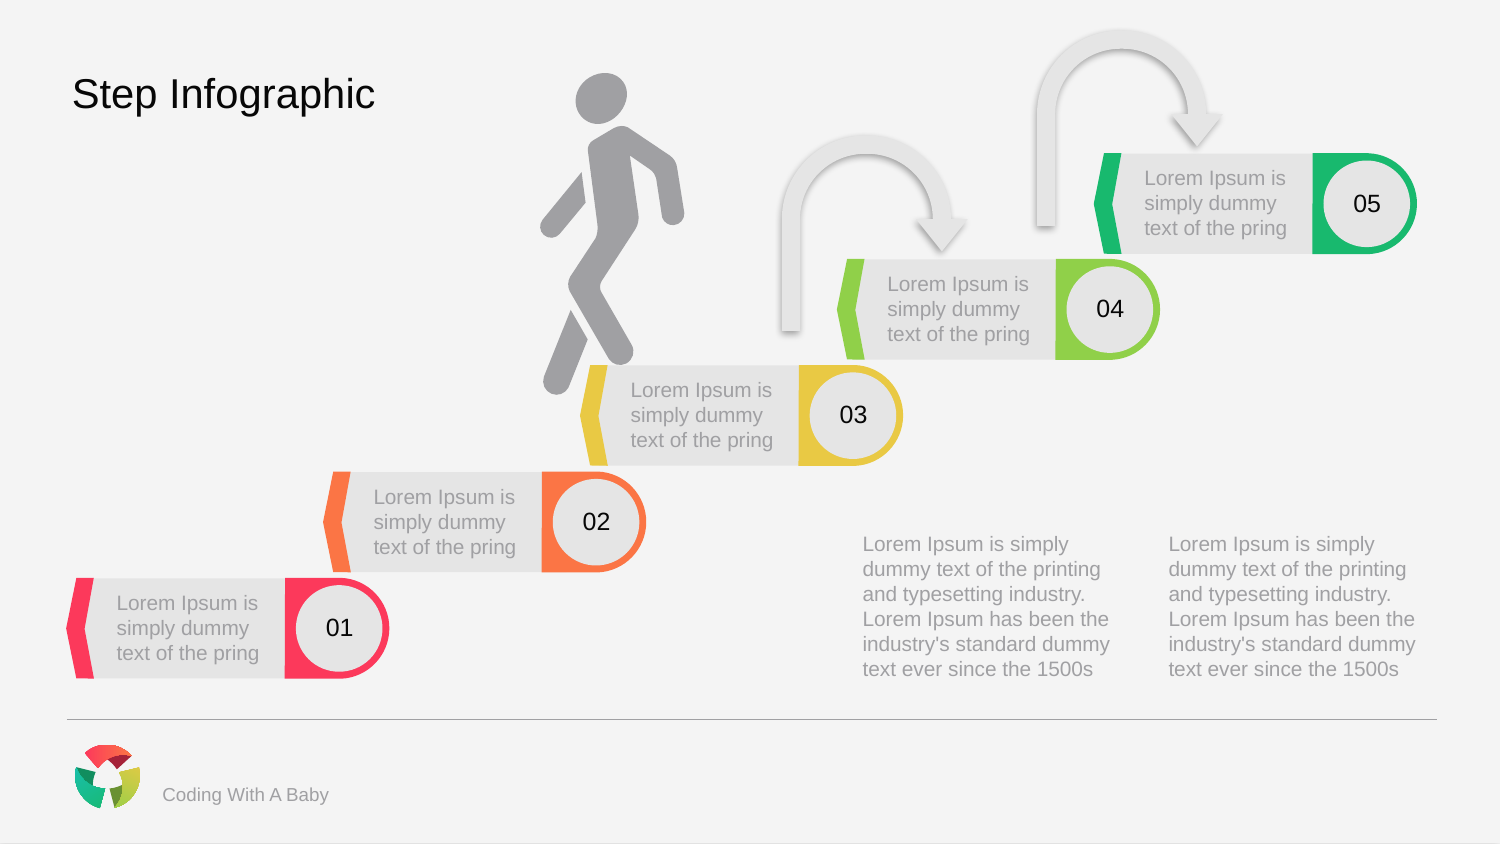

# Step Infographic

Lorem Ipsum is simply dummy text of the pring

05

Lorem Ipsum is simply dummy text of the pring

04

Lorem Ipsum is simply dummy text of the pring

03

Lorem Ipsum is simply dummy text of the pring

02
Lorem Ipsum is simply dummy text of the printing and typesetting industry. Lorem Ipsum has been the industry's standard dummy text ever since the 1500s
Lorem Ipsum is simply dummy text of the printing and typesetting industry. Lorem Ipsum has been the industry's standard dummy text ever since the 1500s

Lorem Ipsum is simply dummy text of the pring

01